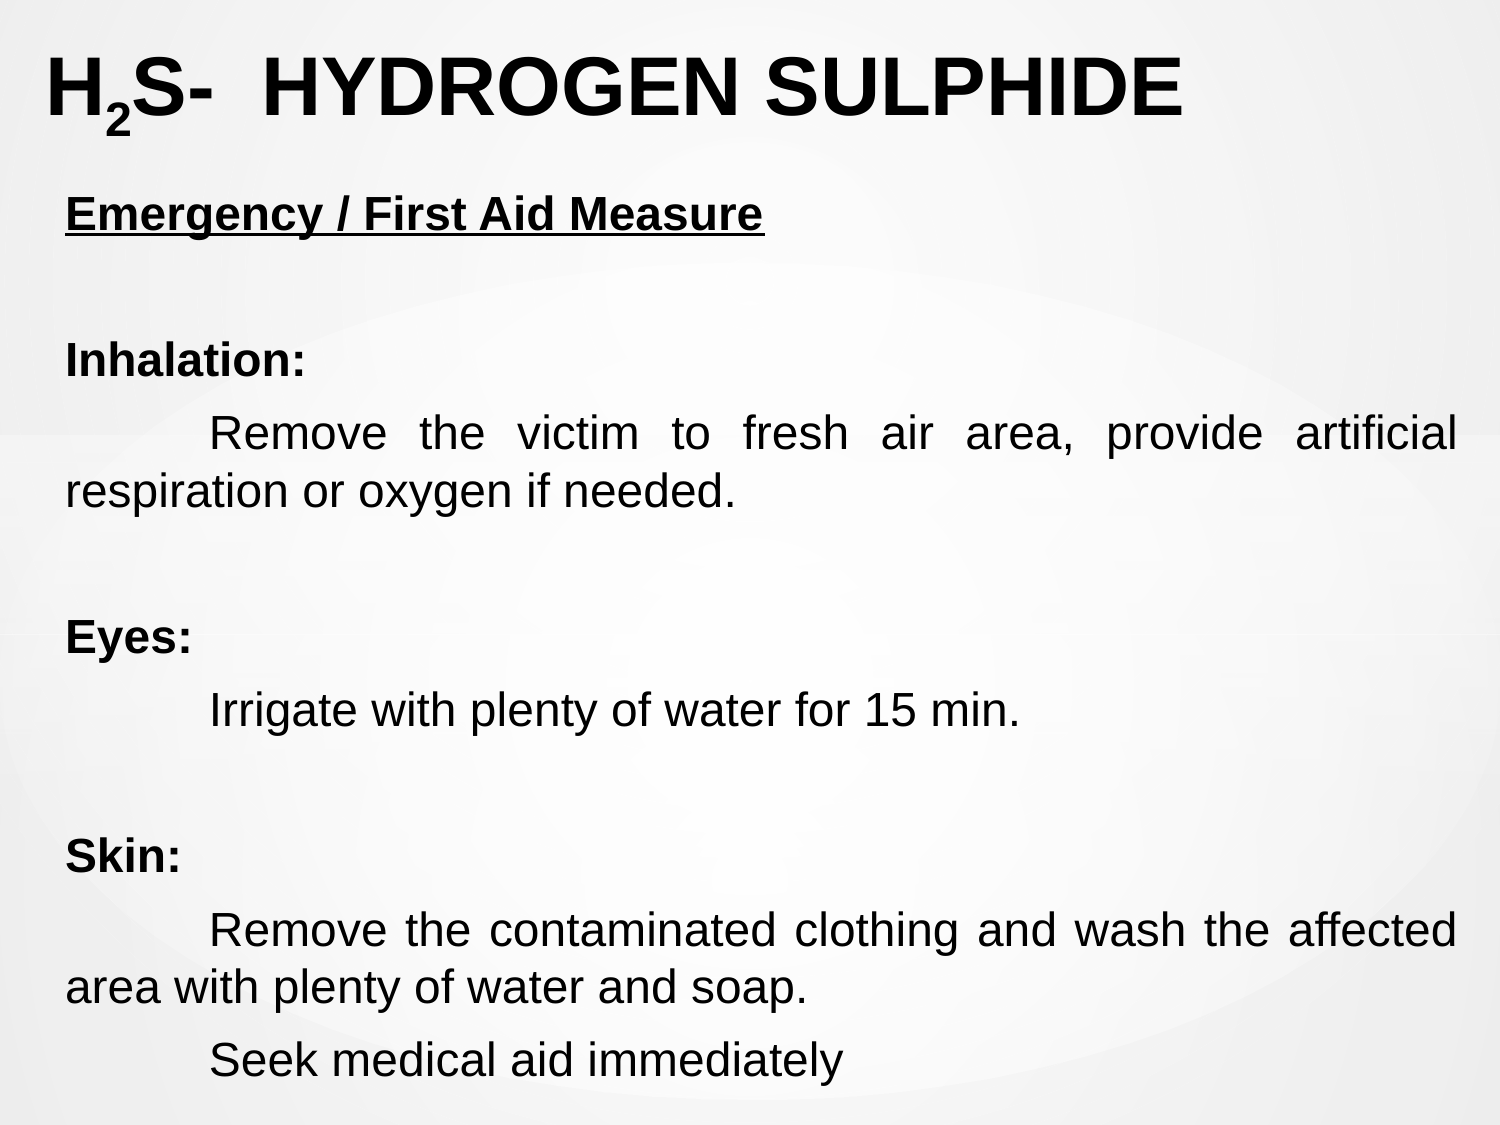

# H2S-  HYDROGEN SULPHIDE
Emergency / First Aid Measure

Inhalation:
	Remove the victim to fresh air area, provide artificial respiration or oxygen if needed.

Eyes:
	Irrigate with plenty of water for 15 min.

Skin:
	Remove the contaminated clothing and wash the affected area with plenty of water and soap.
	Seek medical aid immediately